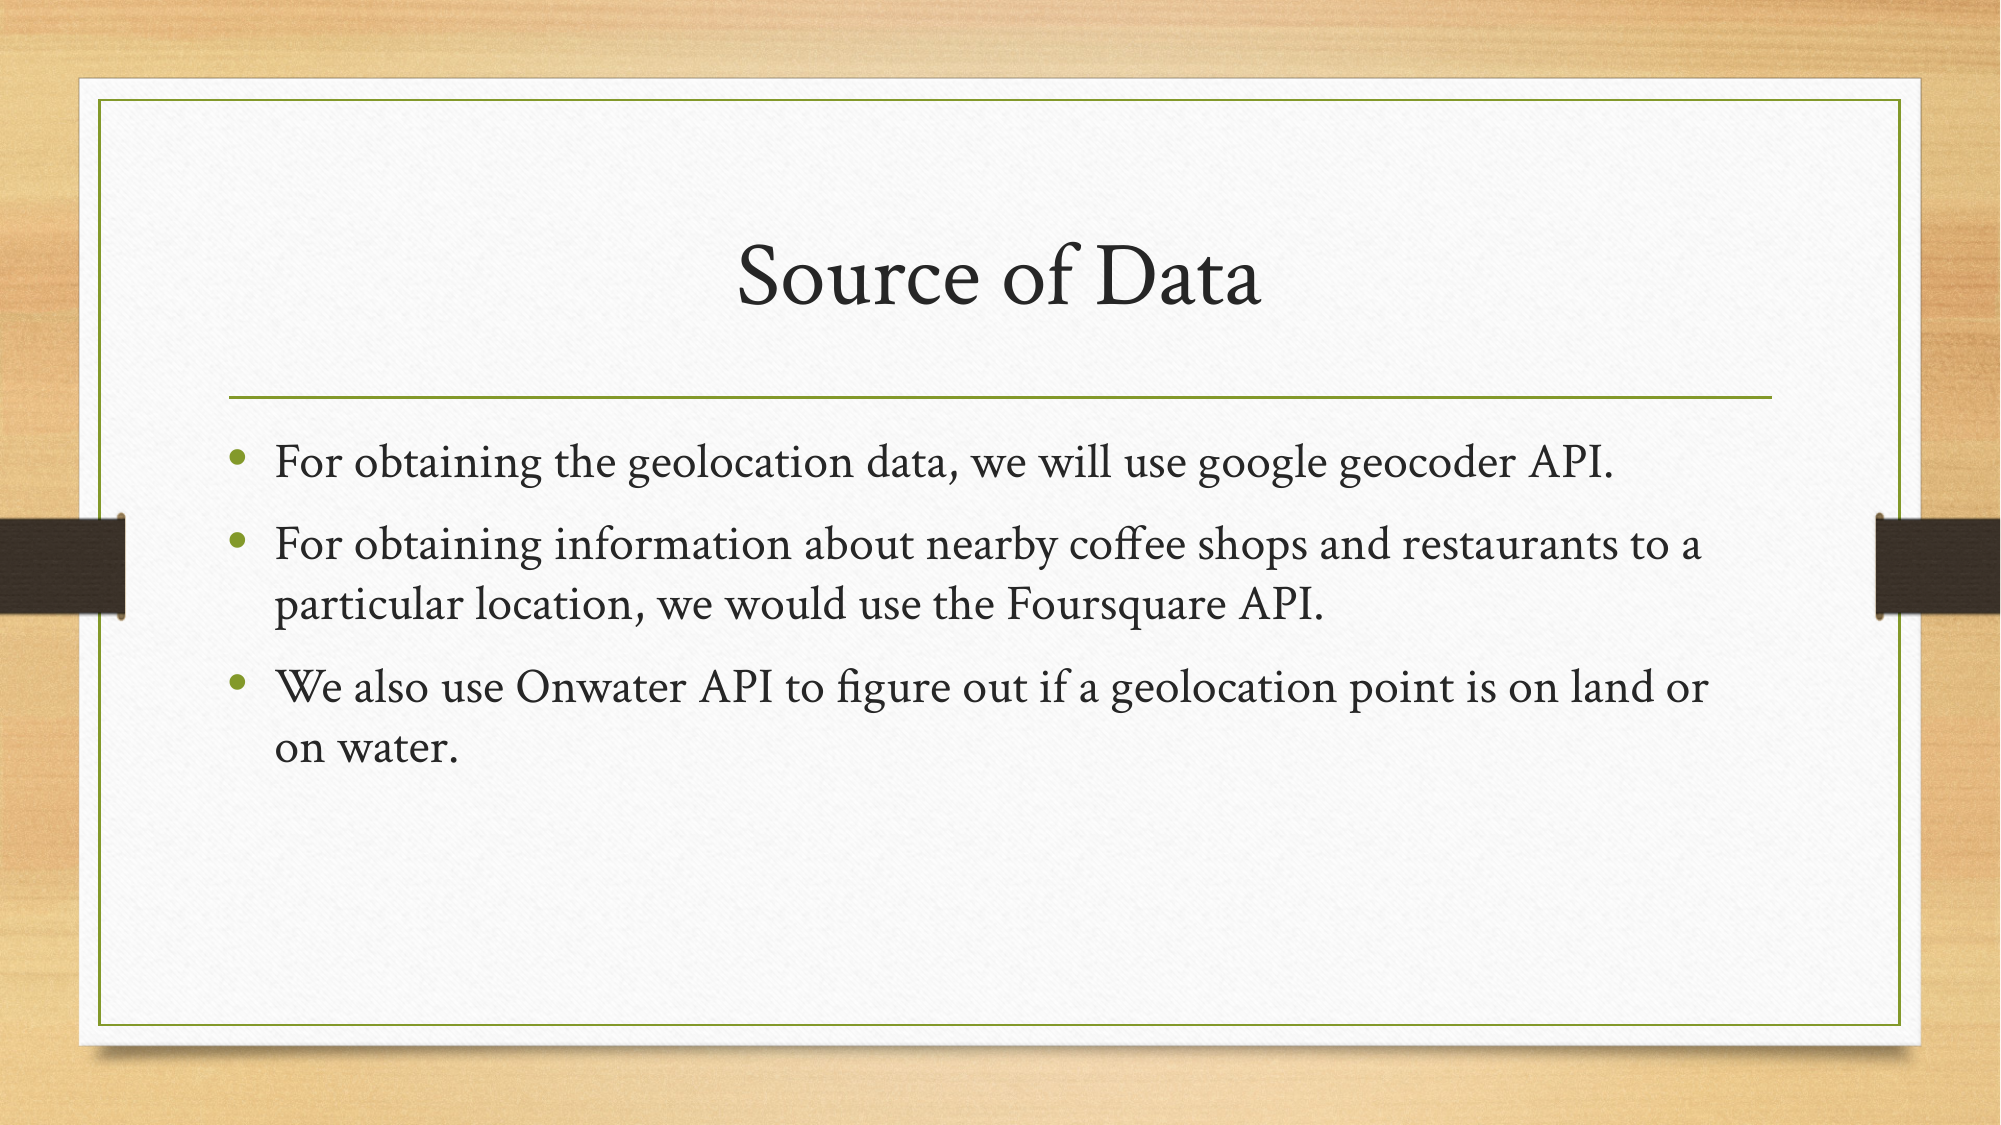

# Source of Data
For obtaining the geolocation data, we will use google geocoder API.
For obtaining information about nearby coffee shops and restaurants to a particular location, we would use the Foursquare API.
We also use Onwater API to figure out if a geolocation point is on land or on water.